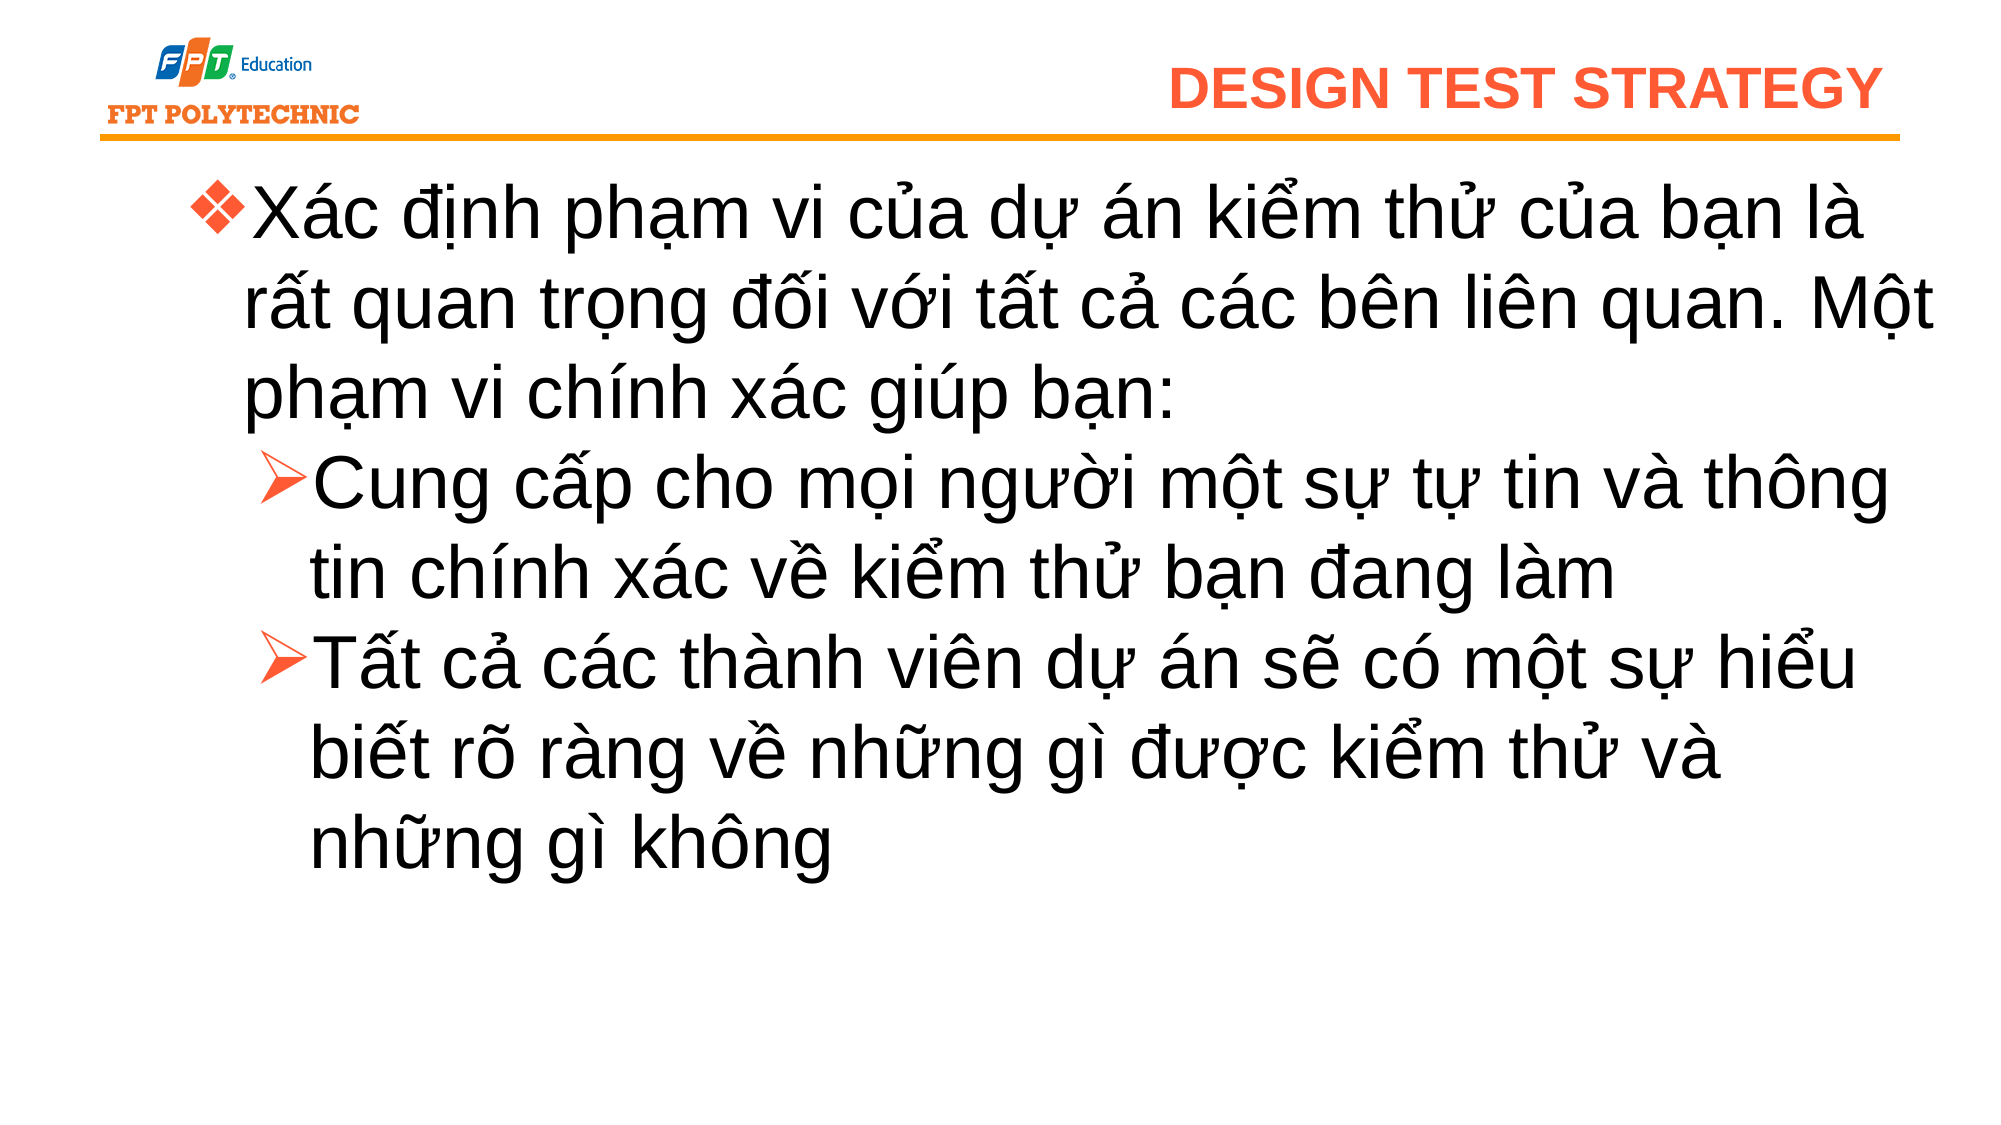

# design test strategy
Xác định phạm vi của dự án kiểm thử của bạn là rất quan trọng đối với tất cả các bên liên quan. Một phạm vi chính xác giúp bạn:
Cung cấp cho mọi người một sự tự tin và thông tin chính xác về kiểm thử bạn đang làm
Tất cả các thành viên dự án sẽ có một sự hiểu biết rõ ràng về những gì được kiểm thử và những gì không